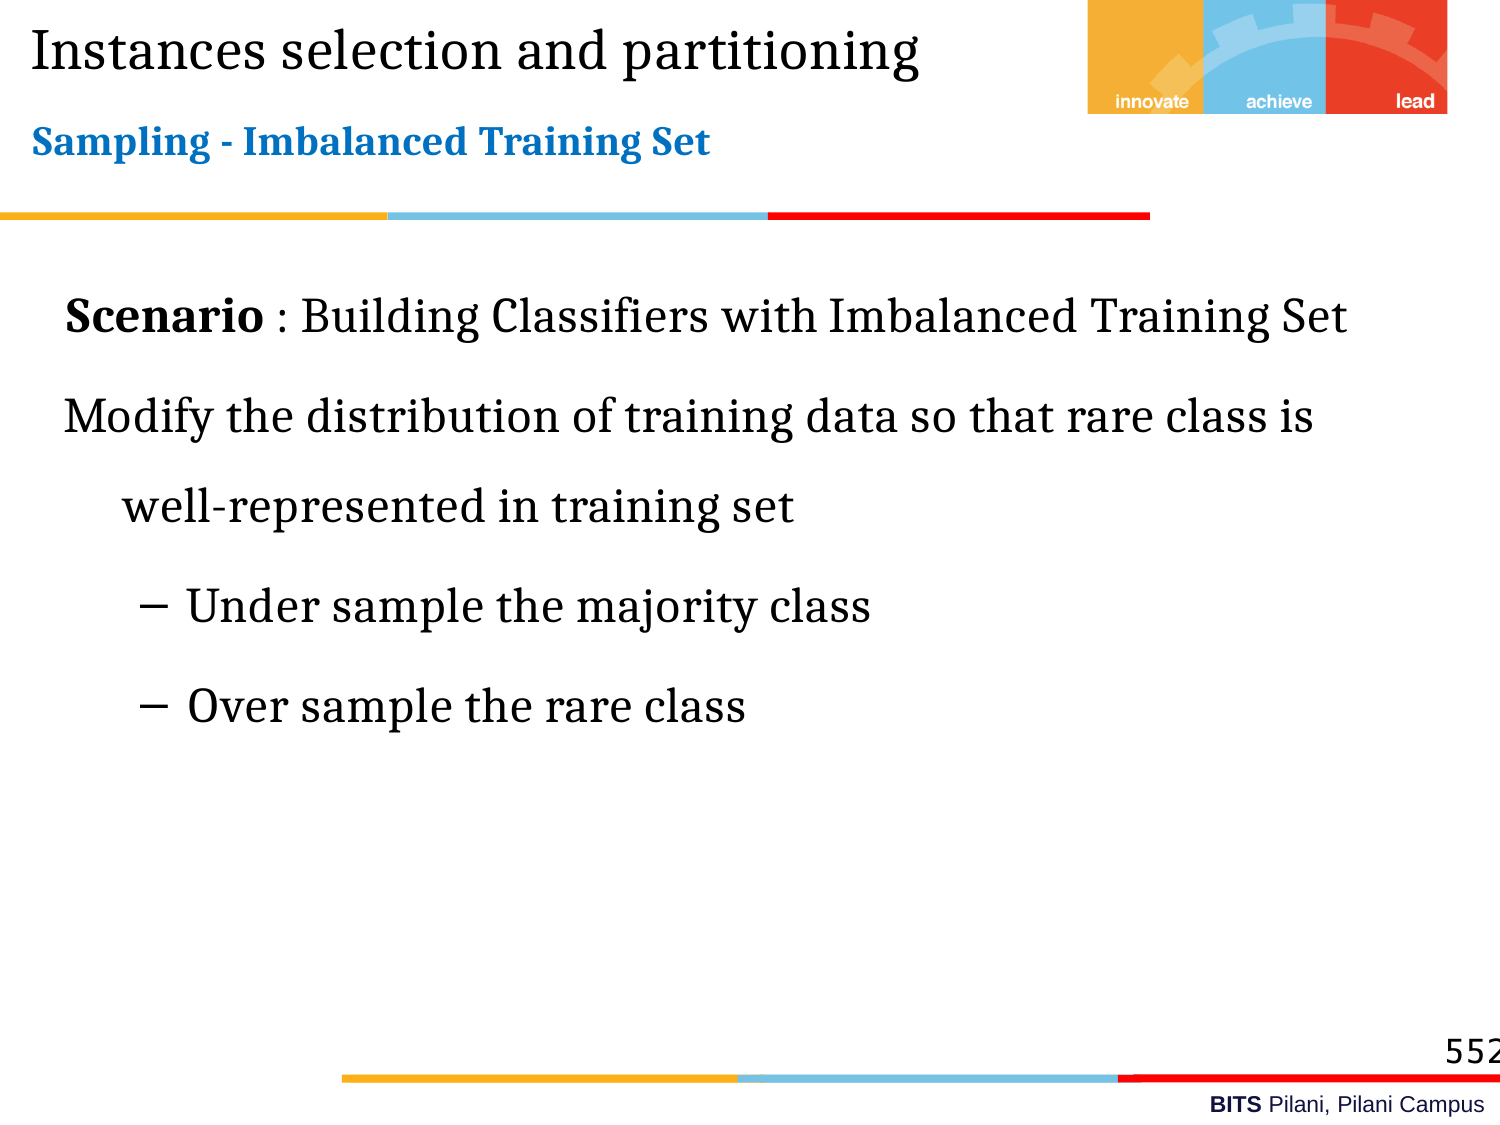

Instances selection and partitioning
Sampling - Imbalanced Training Set

Scenario : Building Classifiers with Imbalanced Training Set
Modify the distribution of training data so that rare class is well-represented in training set
Under sample the majority class
Over sample the rare class

552